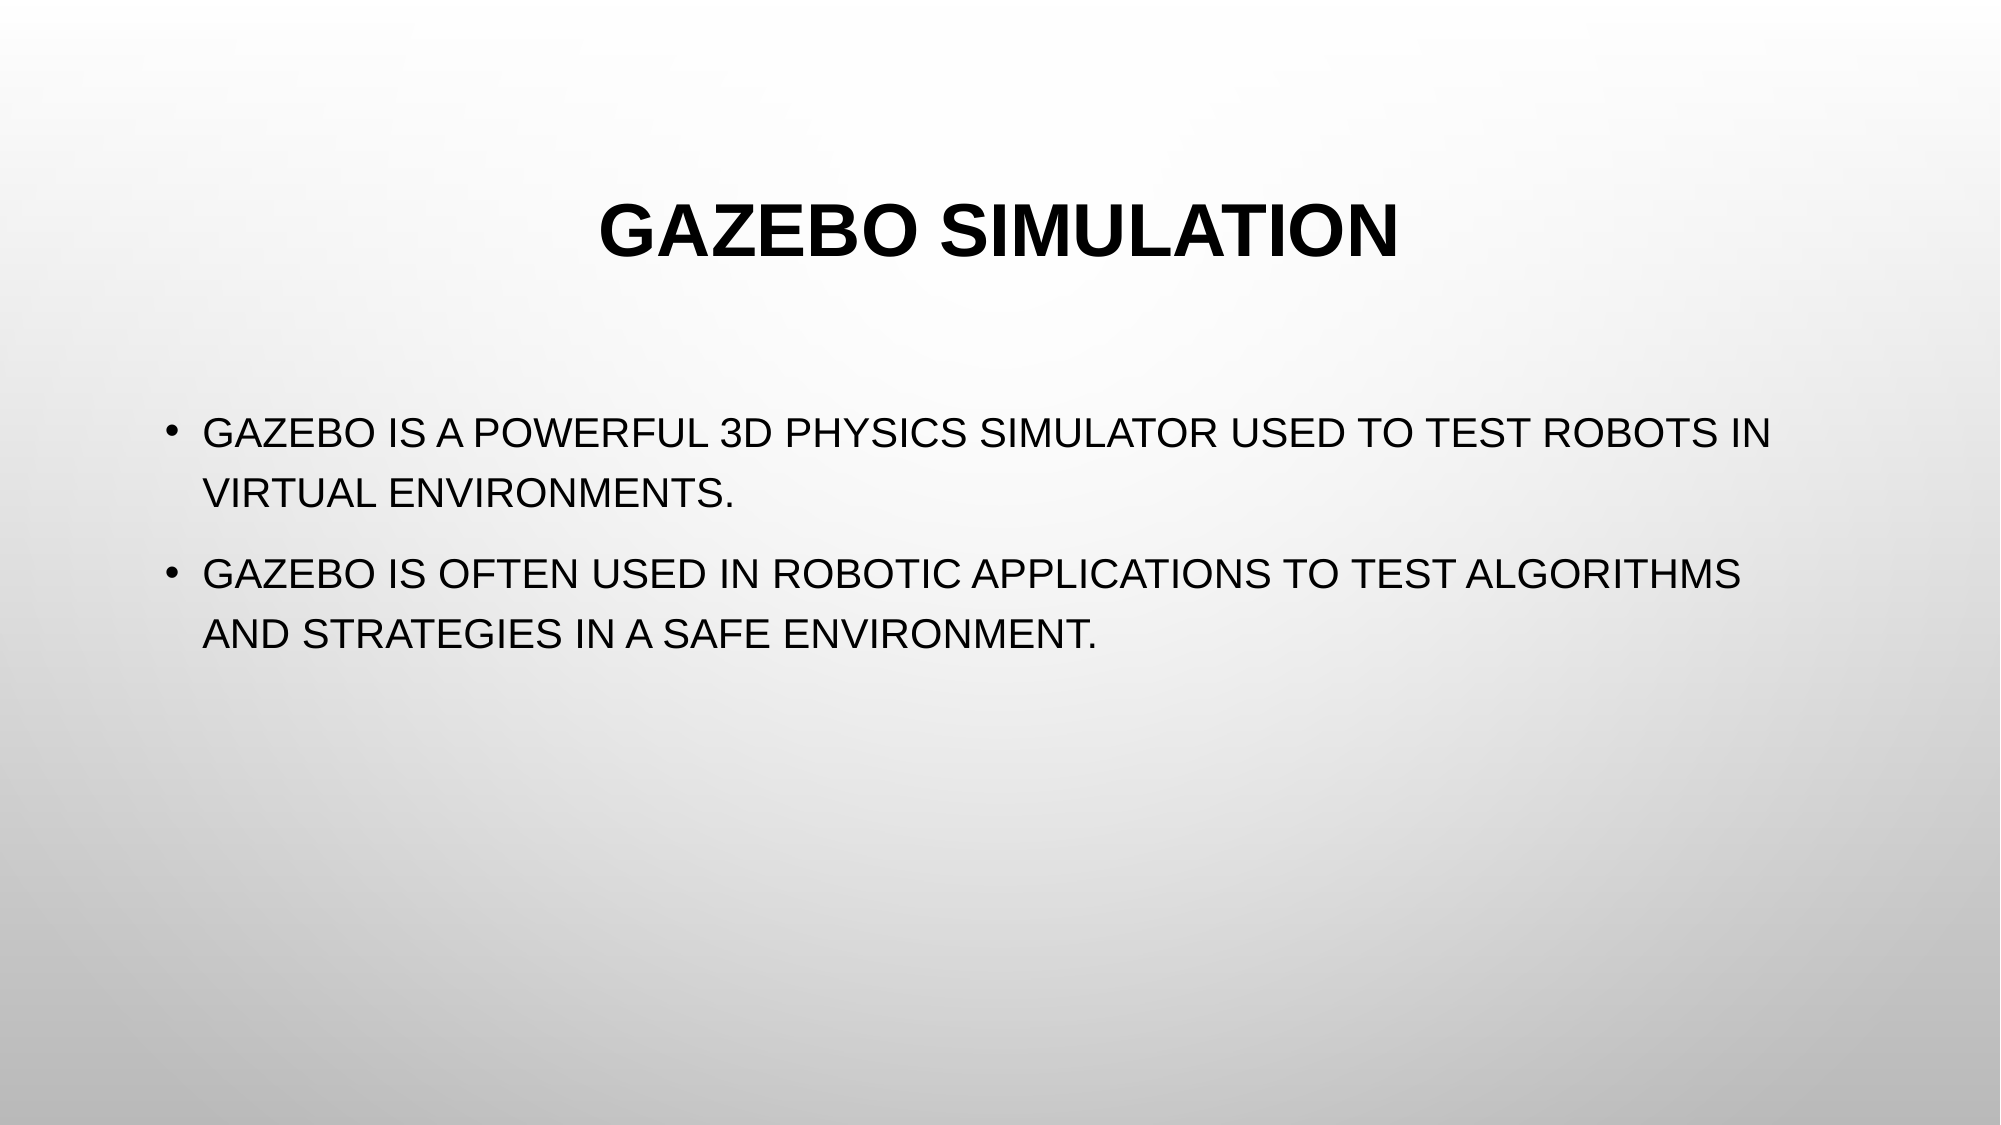

# Gazebo Simulation
Gazebo is a powerful 3D physics simulator used to test robots in virtual environments.
Gazebo is often used in robotic APPLICATIONS to test algorithms and strategies in a safe environment.